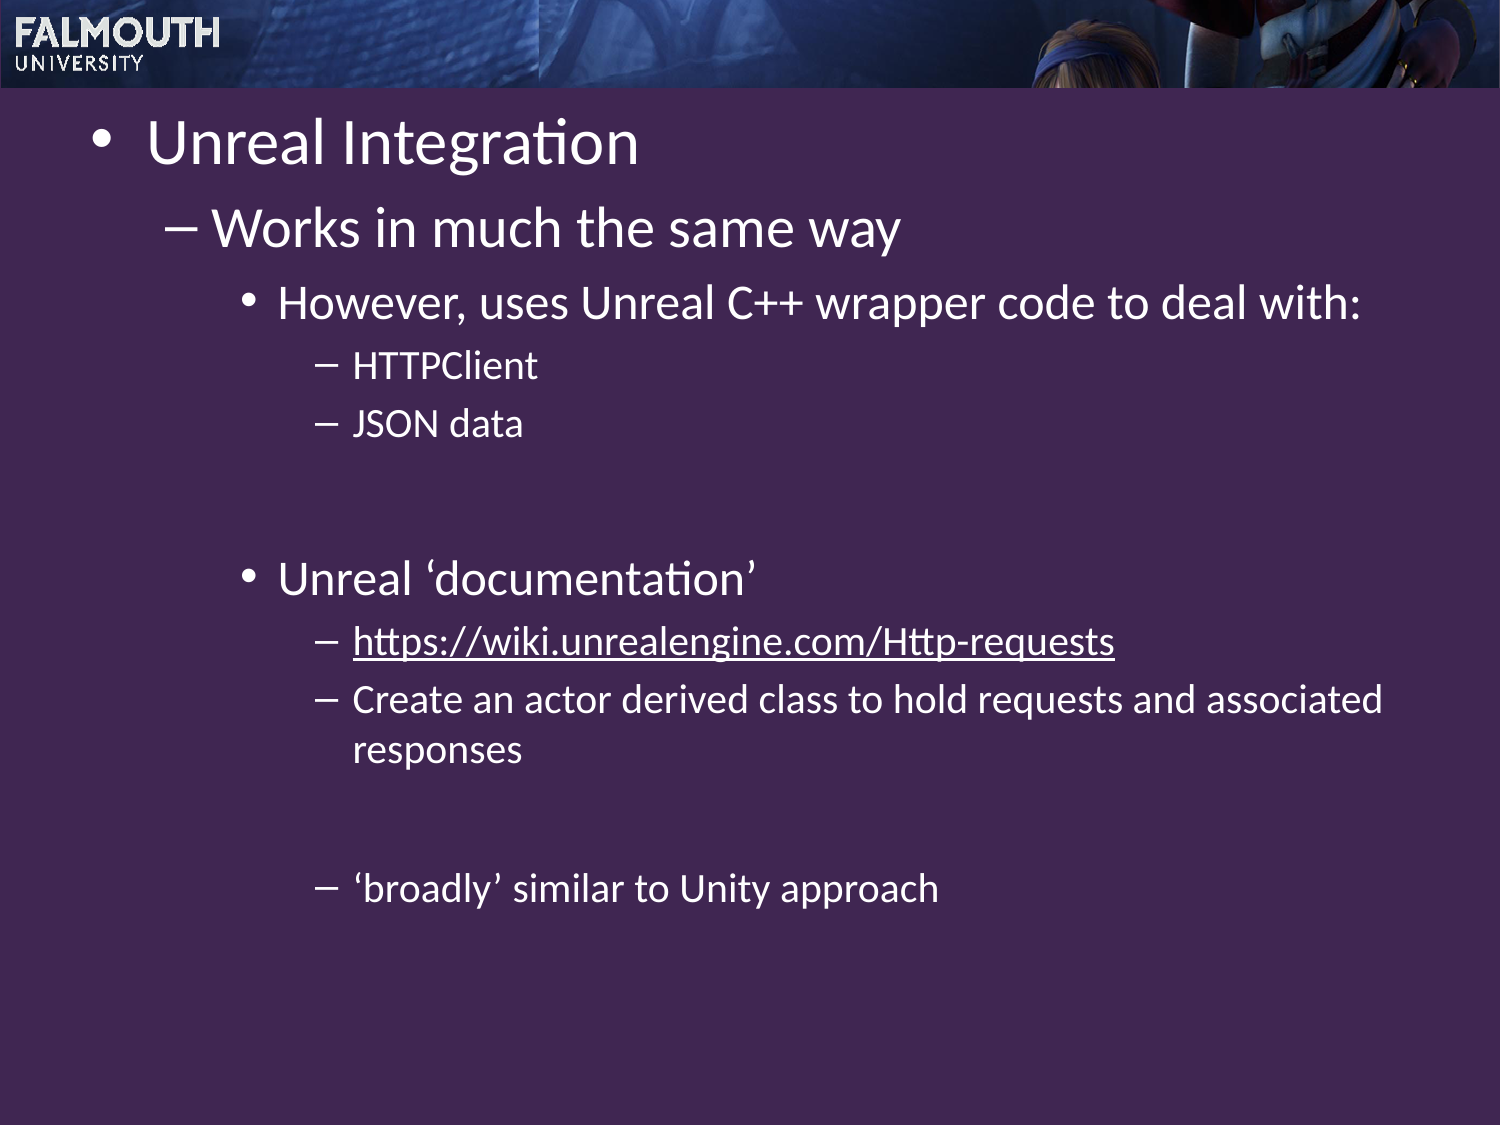

Unreal Integration
Works in much the same way
However, uses Unreal C++ wrapper code to deal with:
HTTPClient
JSON data

Unreal ‘documentation’
https://wiki.unrealengine.com/Http-requests
Create an actor derived class to hold requests and associated responses

‘broadly’ similar to Unity approach